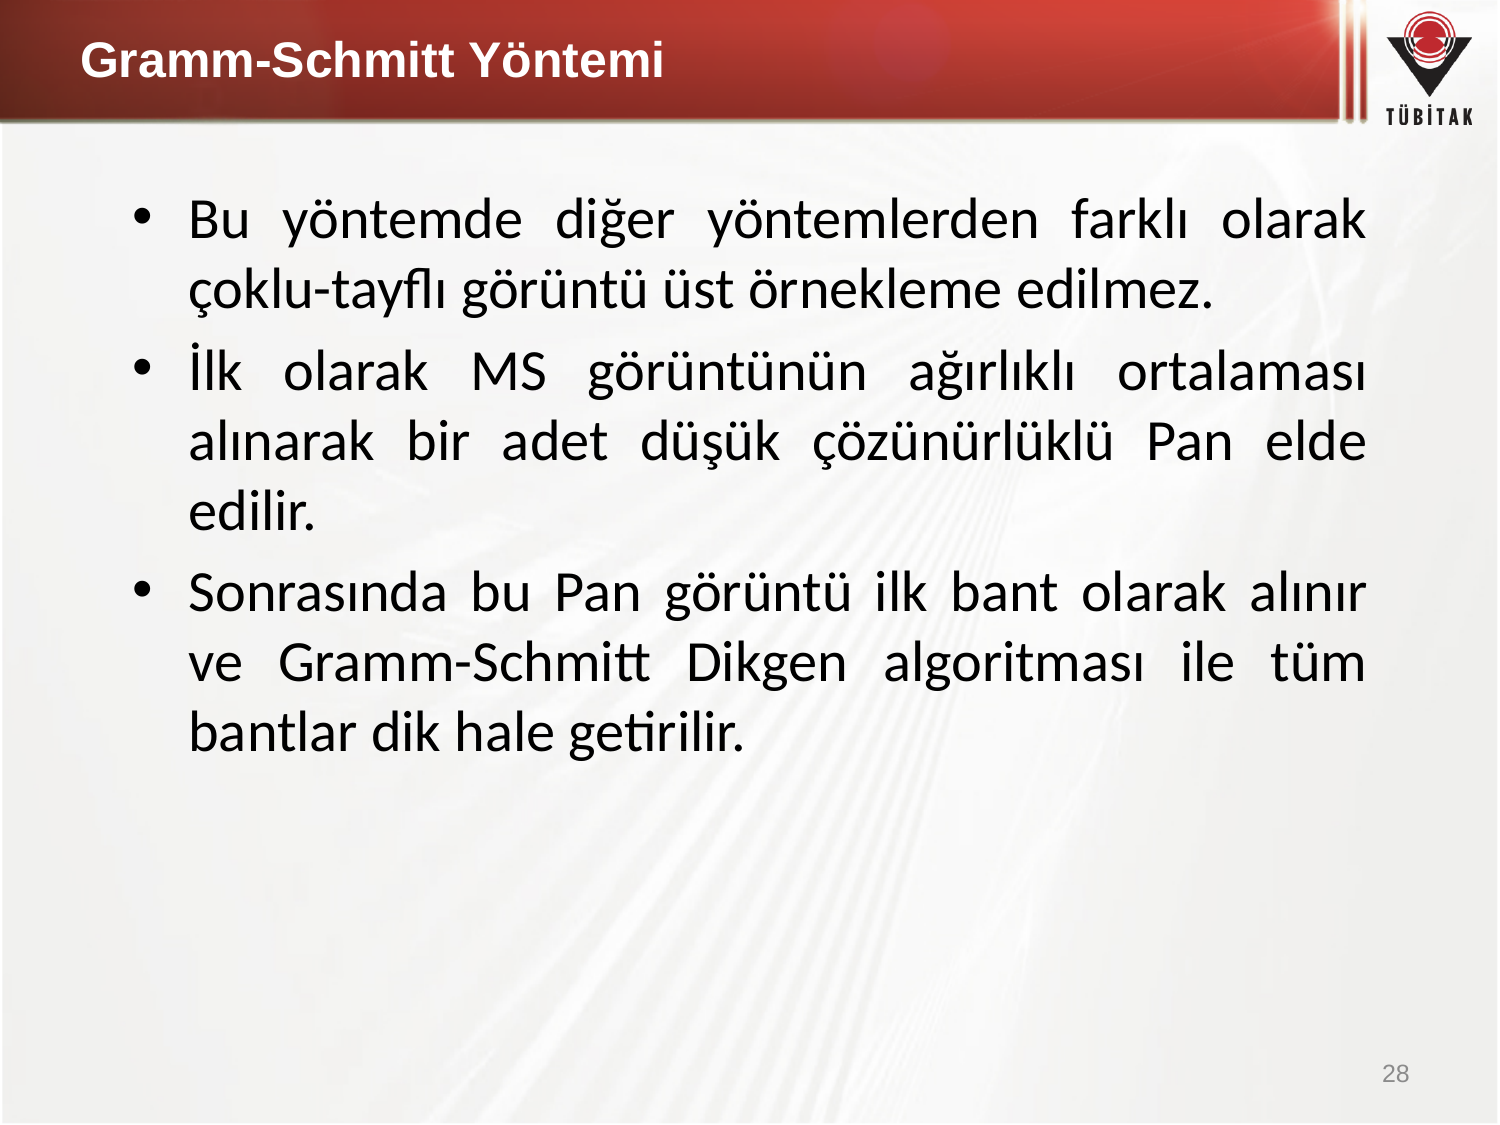

# Gramm-Schmitt Yöntemi
Bu yöntemde diğer yöntemlerden farklı olarak çoklu-tayflı görüntü üst örnekleme edilmez.
İlk olarak MS görüntünün ağırlıklı ortalaması alınarak bir adet düşük çözünürlüklü Pan elde edilir.
Sonrasında bu Pan görüntü ilk bant olarak alınır ve Gramm-Schmitt Dikgen algoritması ile tüm bantlar dik hale getirilir.

28